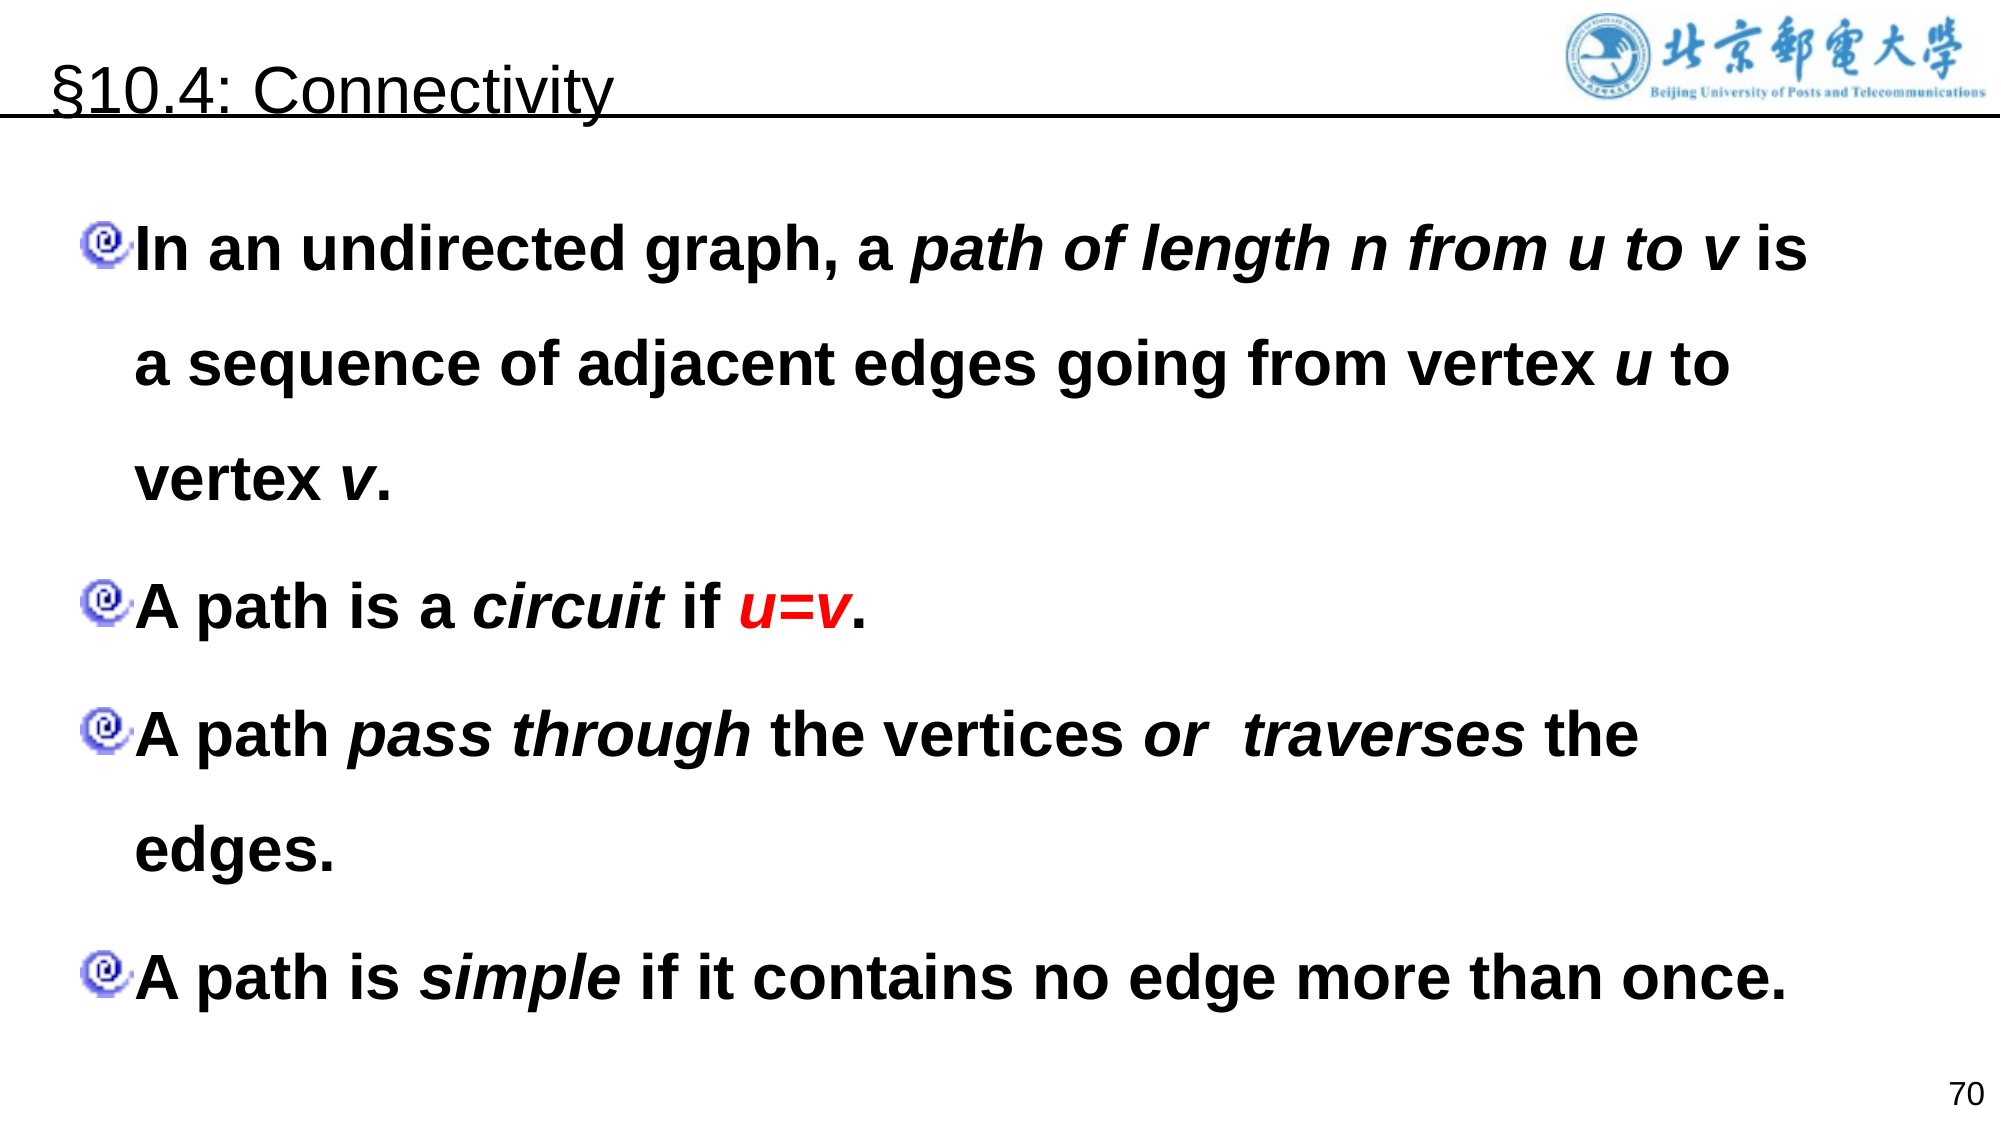

§10.4: Connectivity
In an undirected graph, a path of length n from u to v is a sequence of adjacent edges going from vertex u to vertex v.
A path is a circuit if u=v.
A path pass through the vertices or  traverses the edges.
A path is simple if it contains no edge more than once.